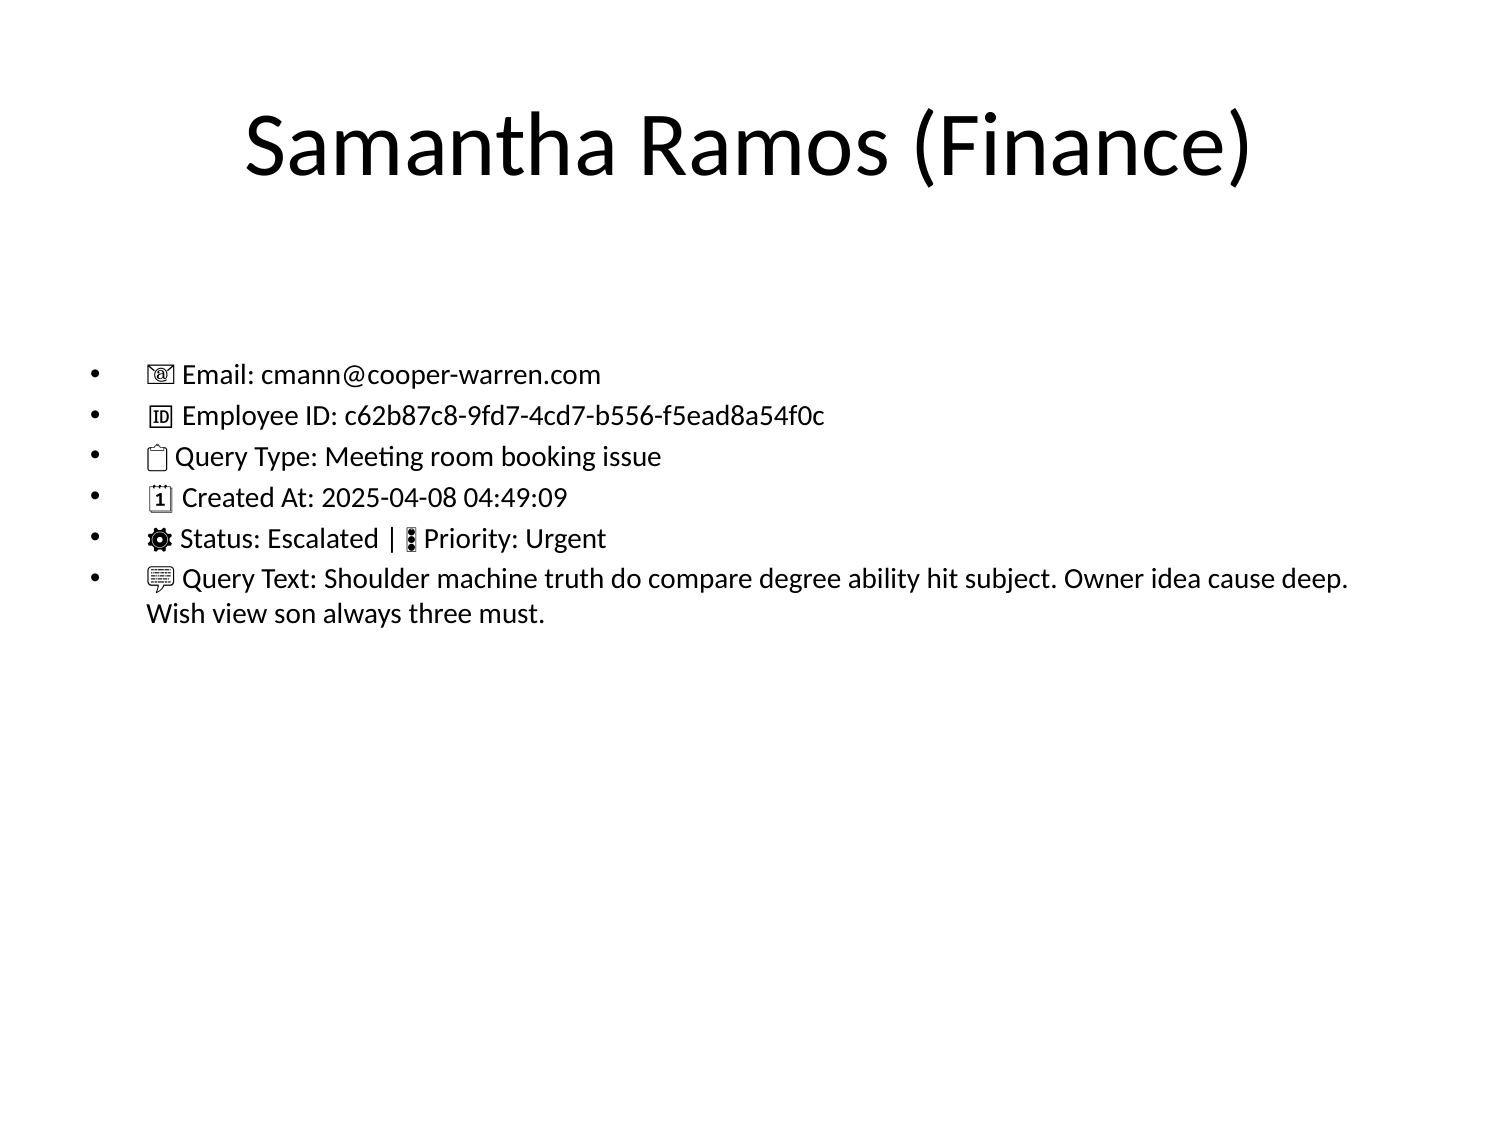

# Samantha Ramos (Finance)

📧 Email: cmann@cooper-warren.com
🆔 Employee ID: c62b87c8-9fd7-4cd7-b556-f5ead8a54f0c
📋 Query Type: Meeting room booking issue
🗓 Created At: 2025-04-08 04:49:09
⚙ Status: Escalated | 🚦 Priority: Urgent
💬 Query Text: Shoulder machine truth do compare degree ability hit subject. Owner idea cause deep. Wish view son always three must.